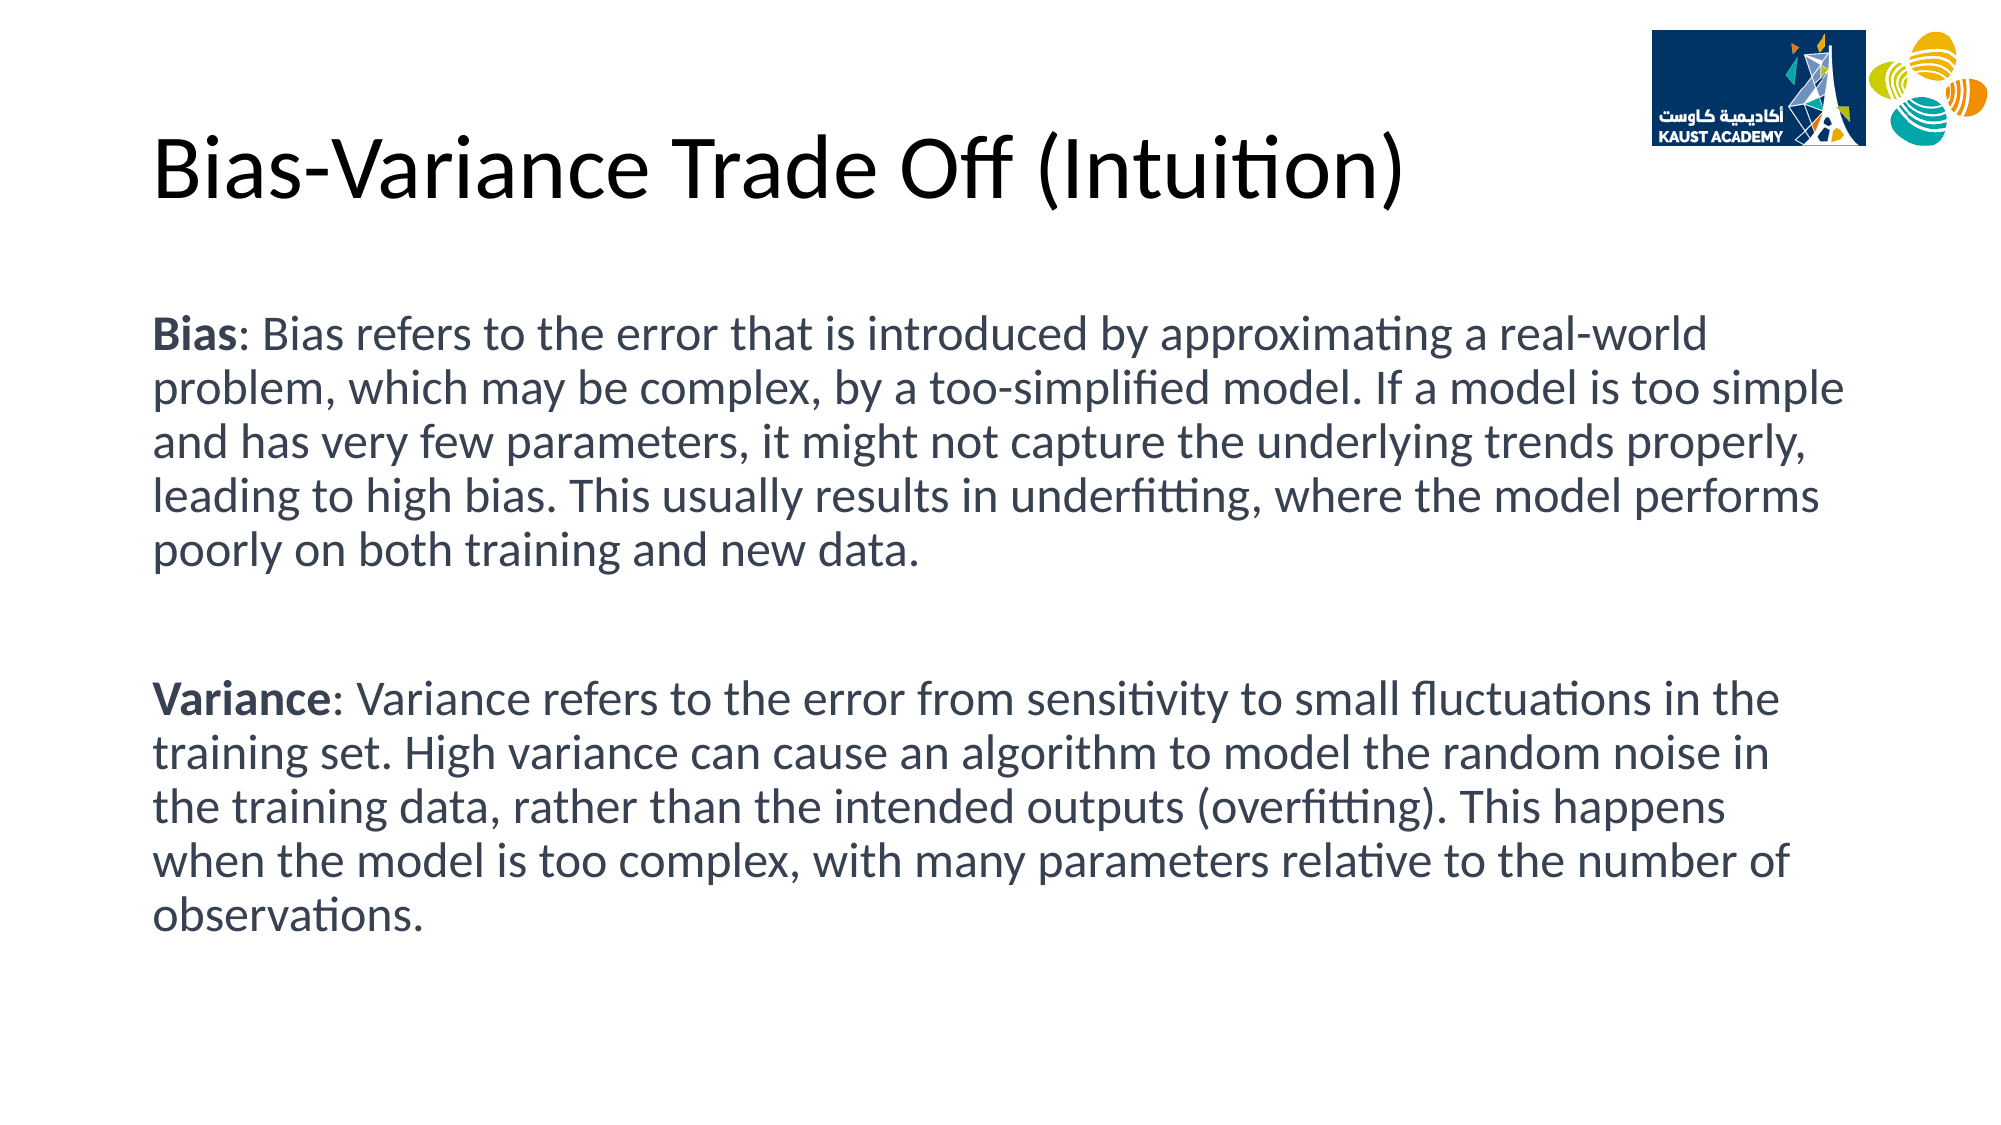

# Bias-Variance Trade Off (Intuition)
Bias: Bias refers to the error that is introduced by approximating a real-world problem, which may be complex, by a too-simplified model. If a model is too simple and has very few parameters, it might not capture the underlying trends properly, leading to high bias. This usually results in underfitting, where the model performs poorly on both training and new data.

Variance: Variance refers to the error from sensitivity to small fluctuations in the training set. High variance can cause an algorithm to model the random noise in the training data, rather than the intended outputs (overfitting). This happens when the model is too complex, with many parameters relative to the number of observations.